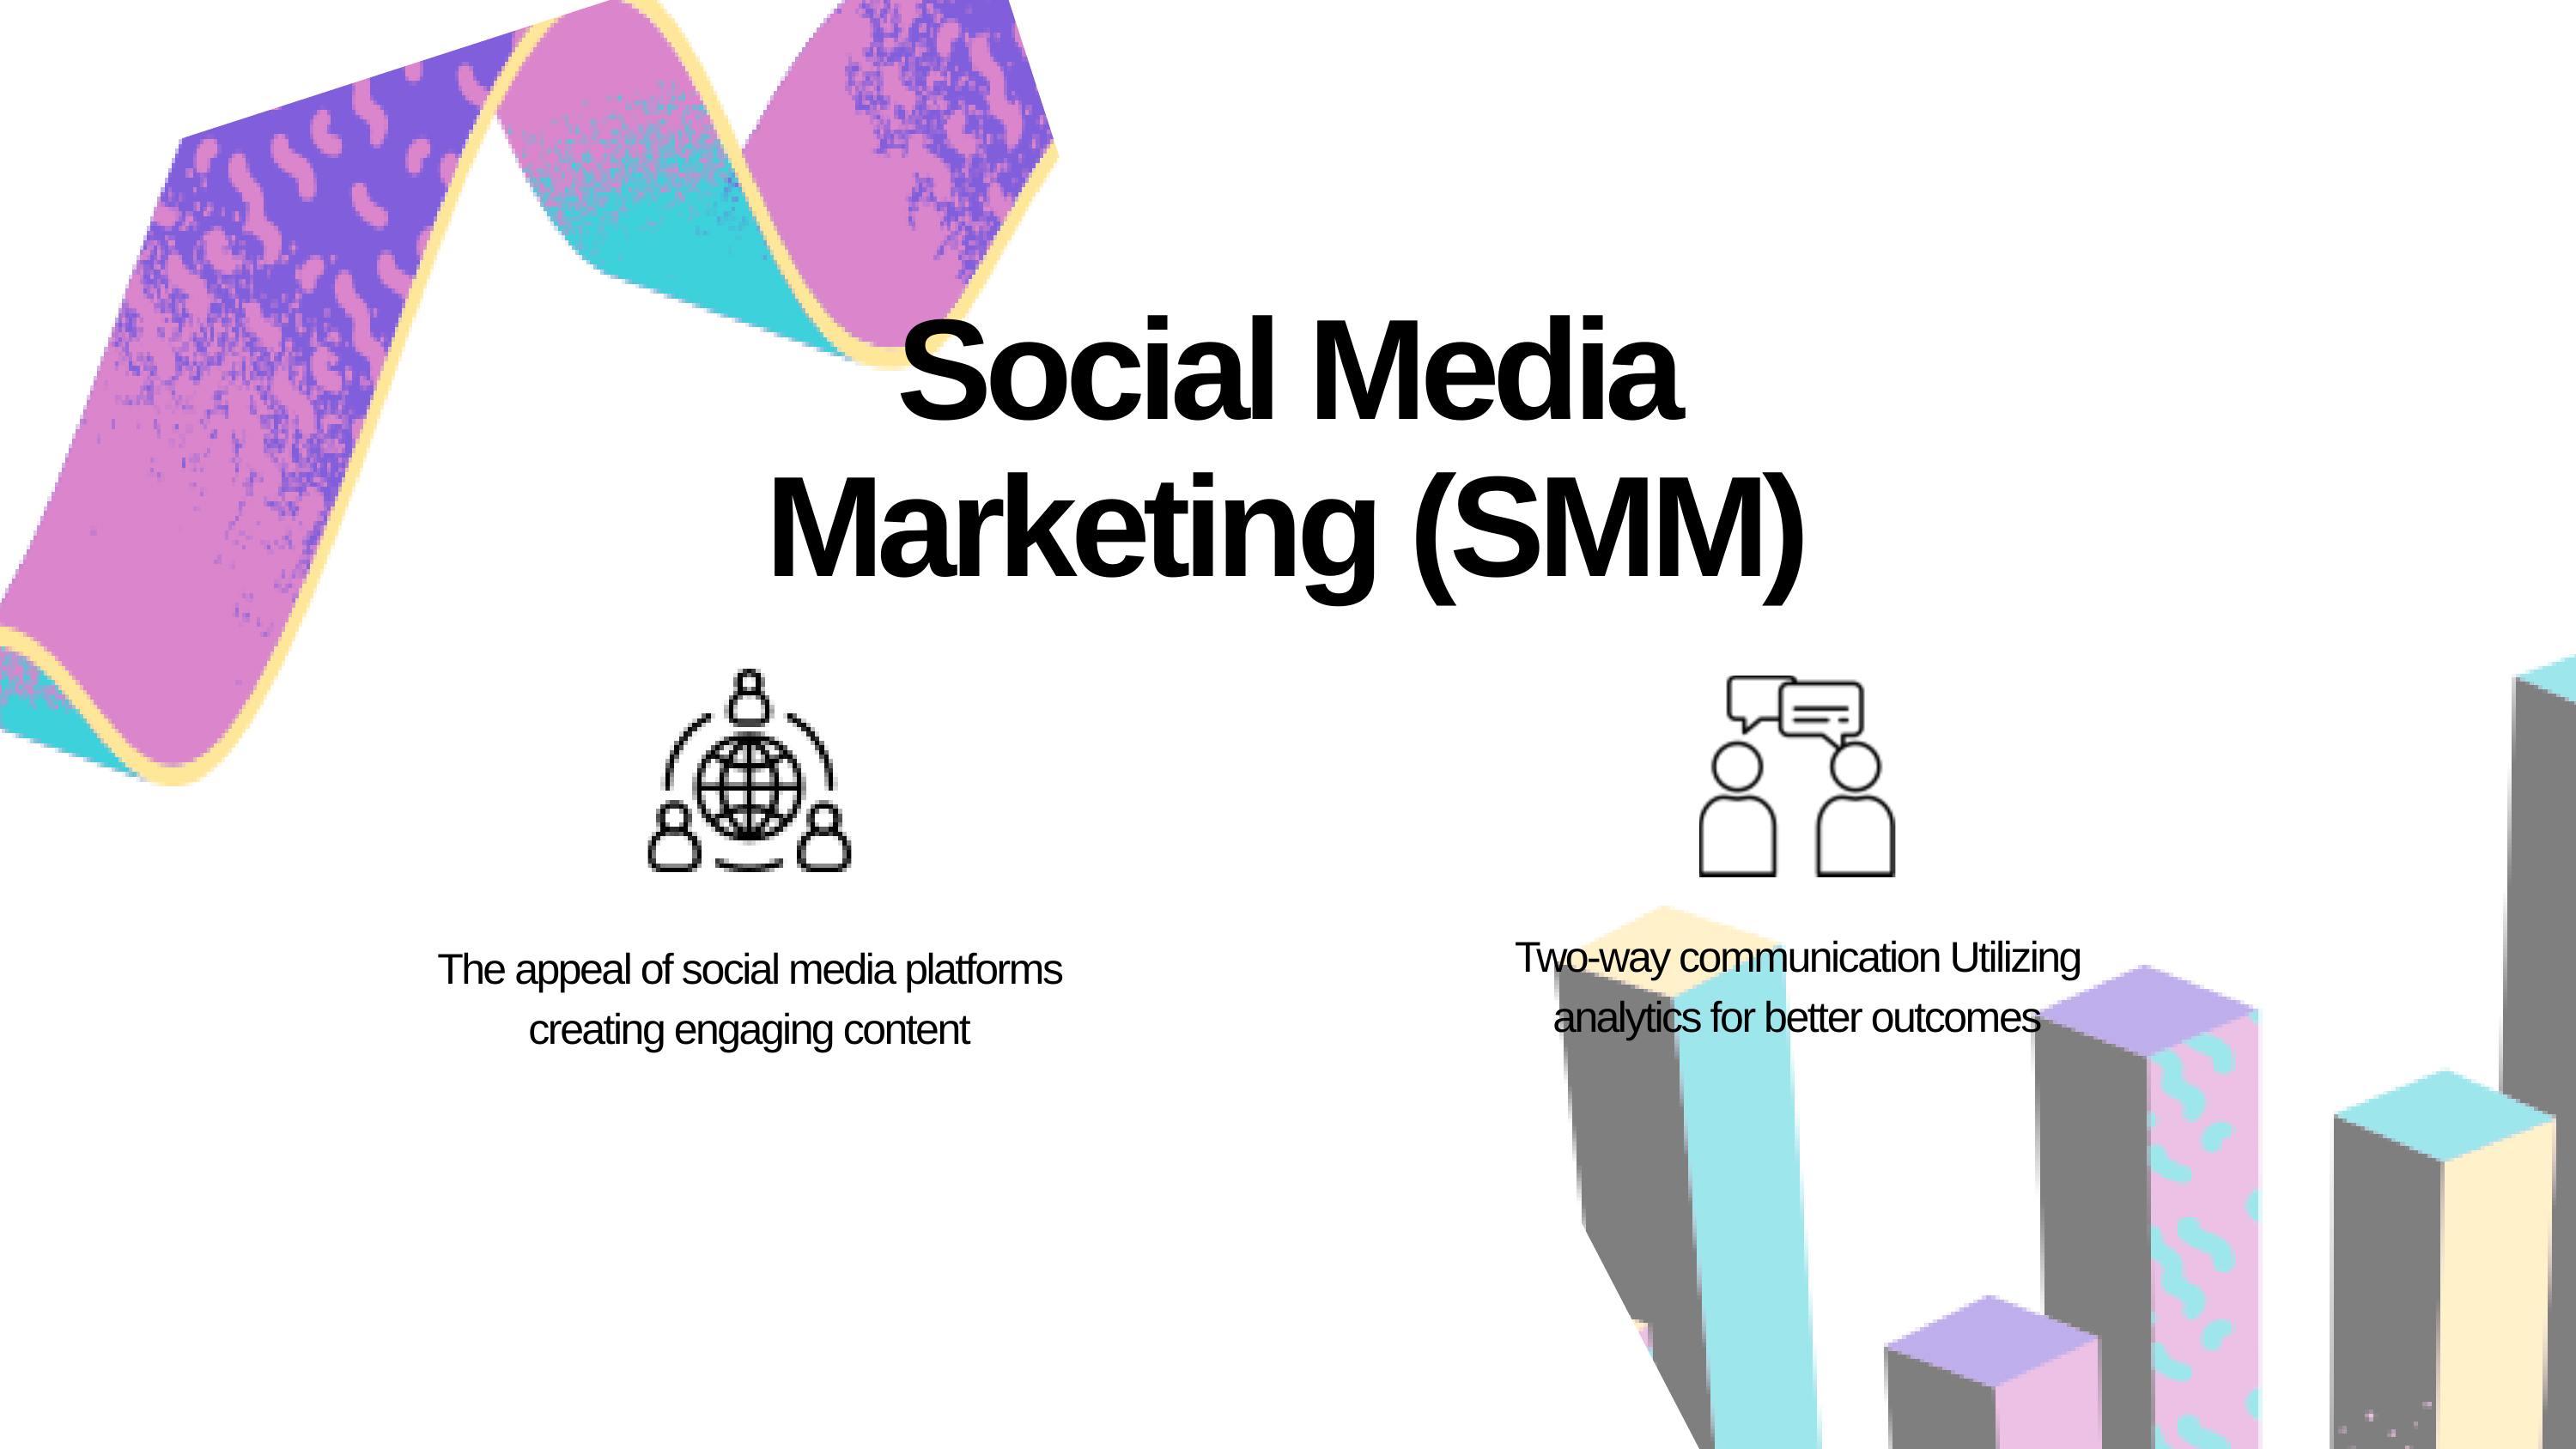

Social Media Marketing (SMM)

Two-way communication Utilizing analytics for better outcomes
The appeal of social media platforms creating engaging content